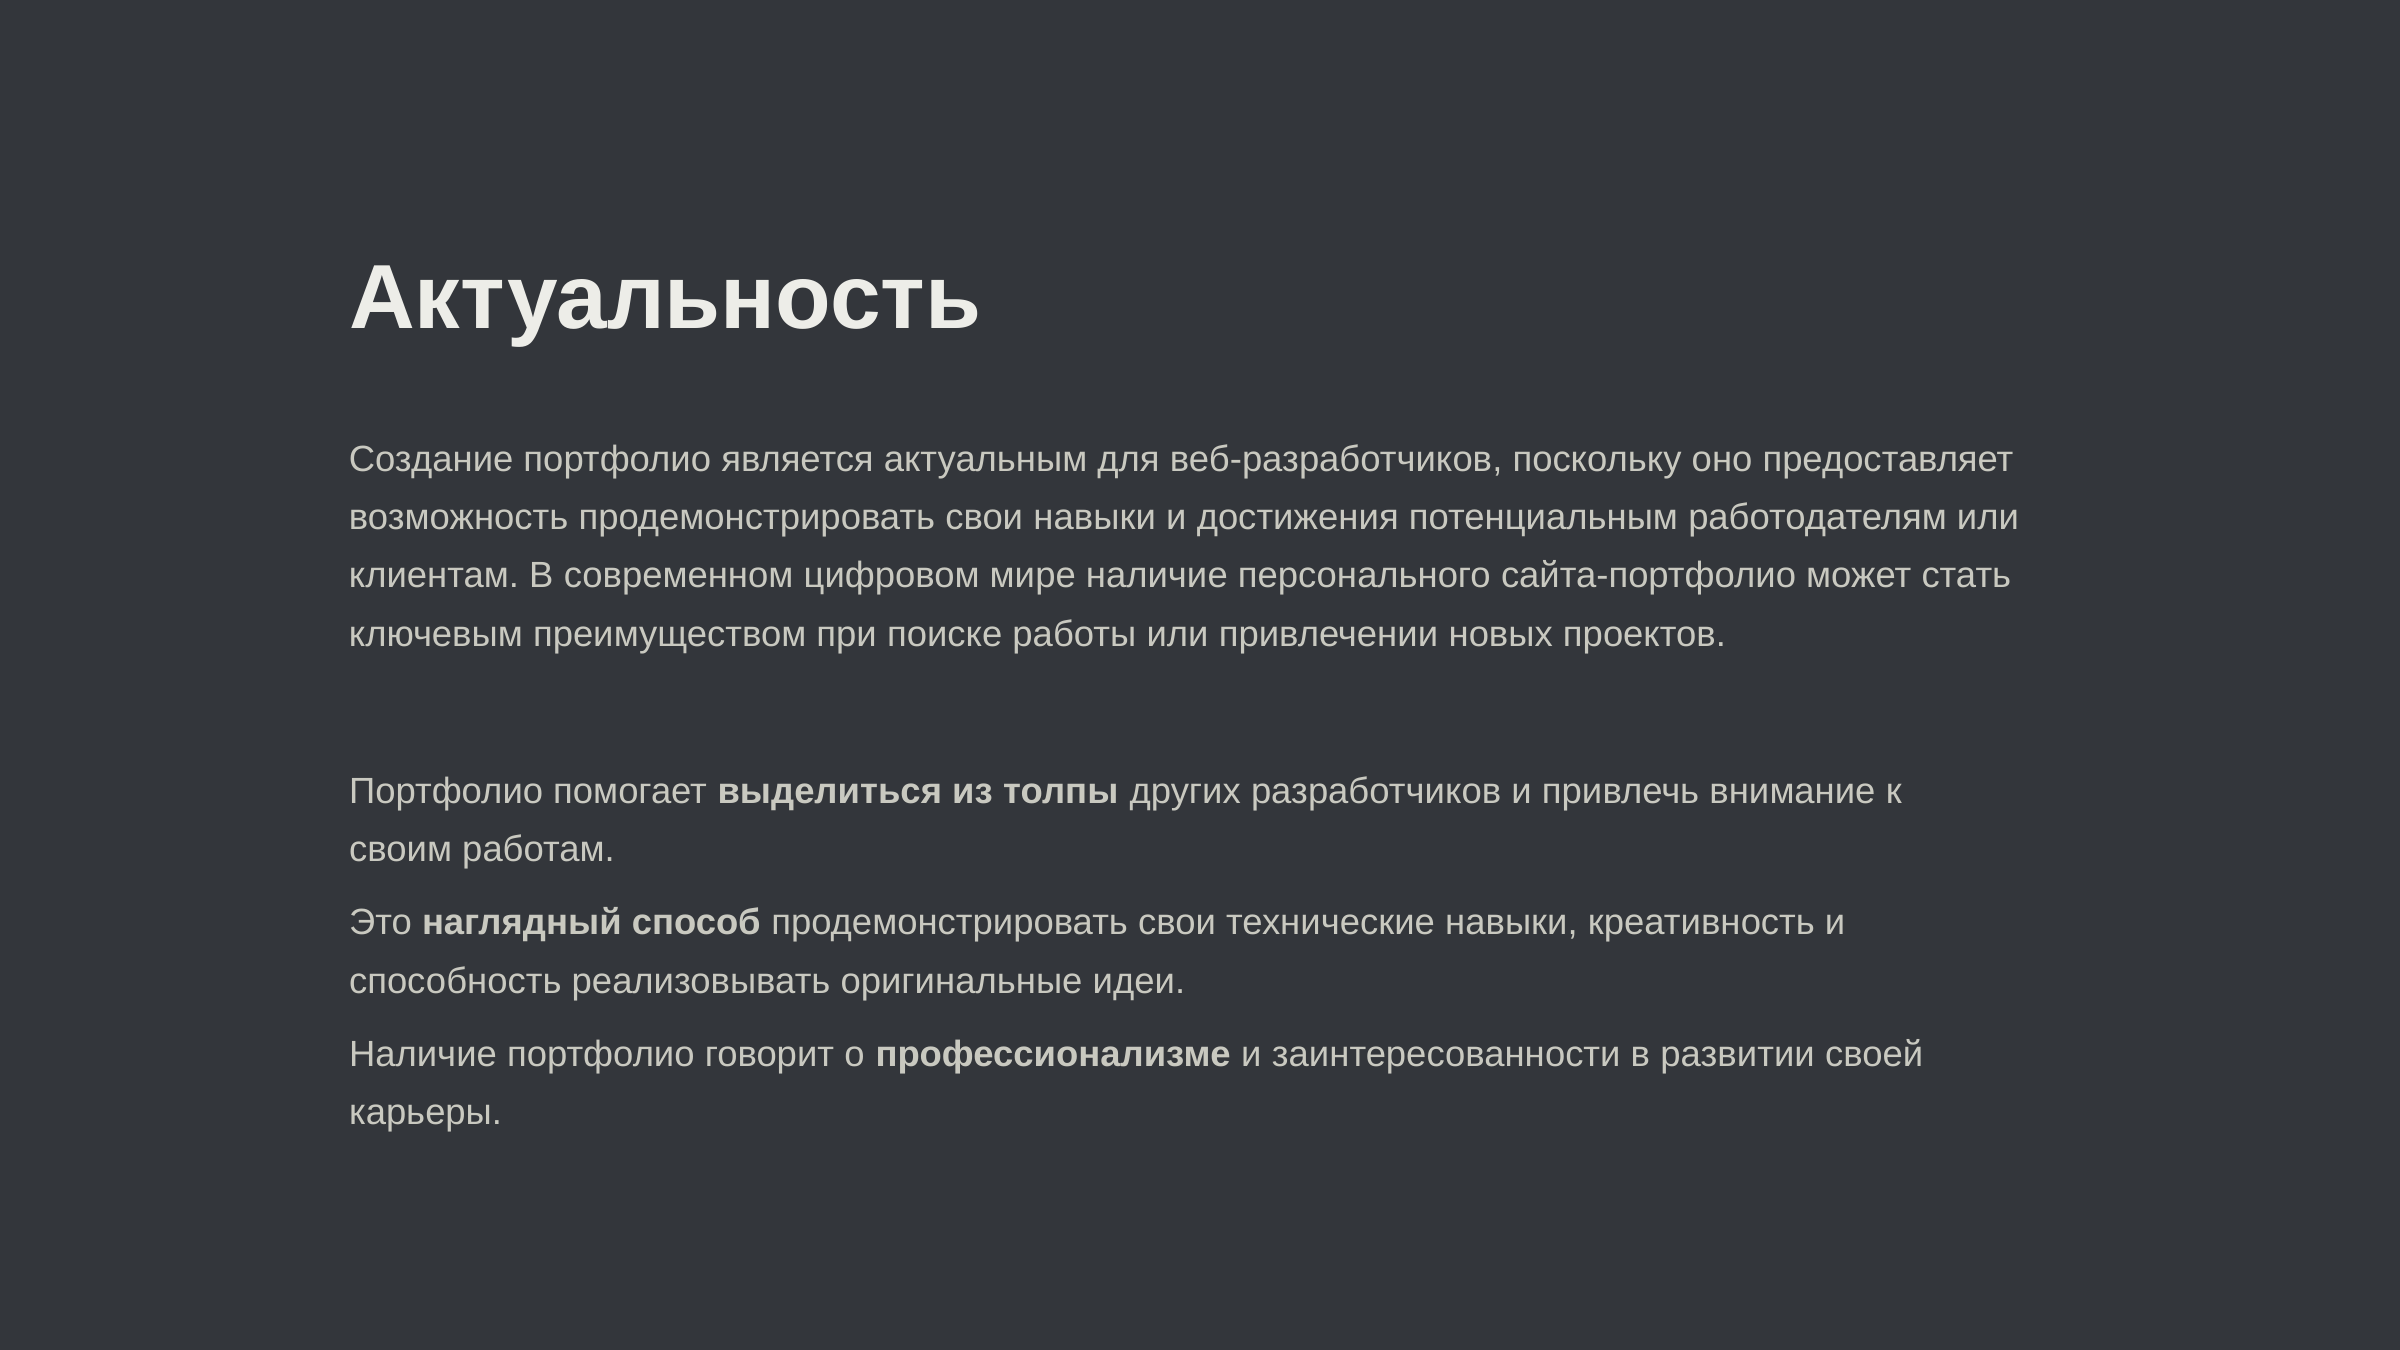

Актуальность
Создание портфолио является актуальным для веб-разработчиков, поскольку оно предоставляет возможность продемонстрировать свои навыки и достижения потенциальным работодателям или клиентам. В современном цифровом мире наличие персонального сайта-портфолио может стать ключевым преимуществом при поиске работы или привлечении новых проектов.
Портфолио помогает выделиться из толпы других разработчиков и привлечь внимание к своим работам.
Это наглядный способ продемонстрировать свои технические навыки, креативность и способность реализовывать оригинальные идеи.
Наличие портфолио говорит о профессионализме и заинтересованности в развитии своей карьеры.